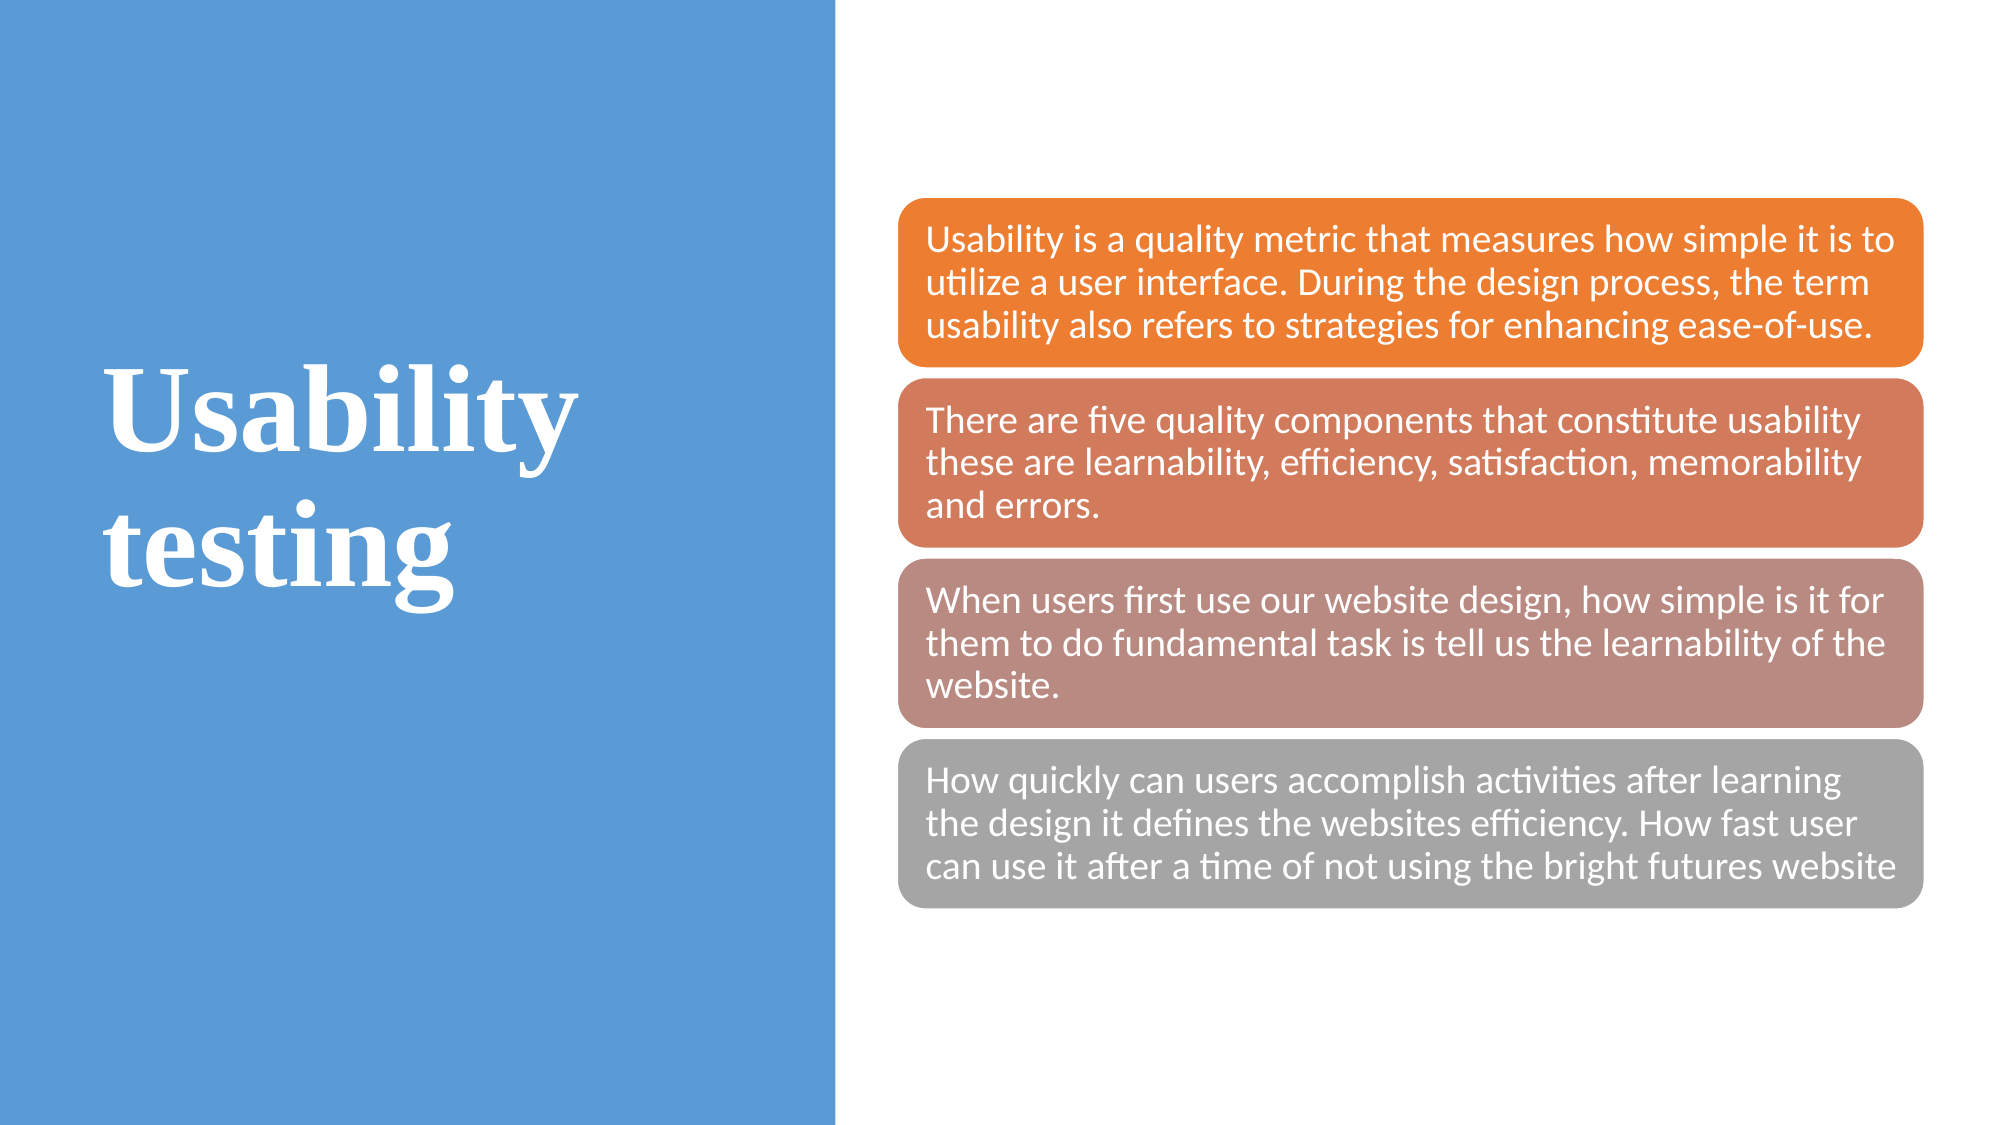

# Usability testing
Usability is a quality metric that measures how simple it is to utilize a user interface. During the design process, the term usability also refers to strategies for enhancing ease-of-use.
There are five quality components that constitute usability these are learnability, efficiency, satisfaction, memorability and errors.
When users first use our website design, how simple is it for them to do fundamental task is tell us the learnability of the website.
How quickly can users accomplish activities after learning the design it defines the websites efficiency. How fast user can use it after a time of not using the bright futures website